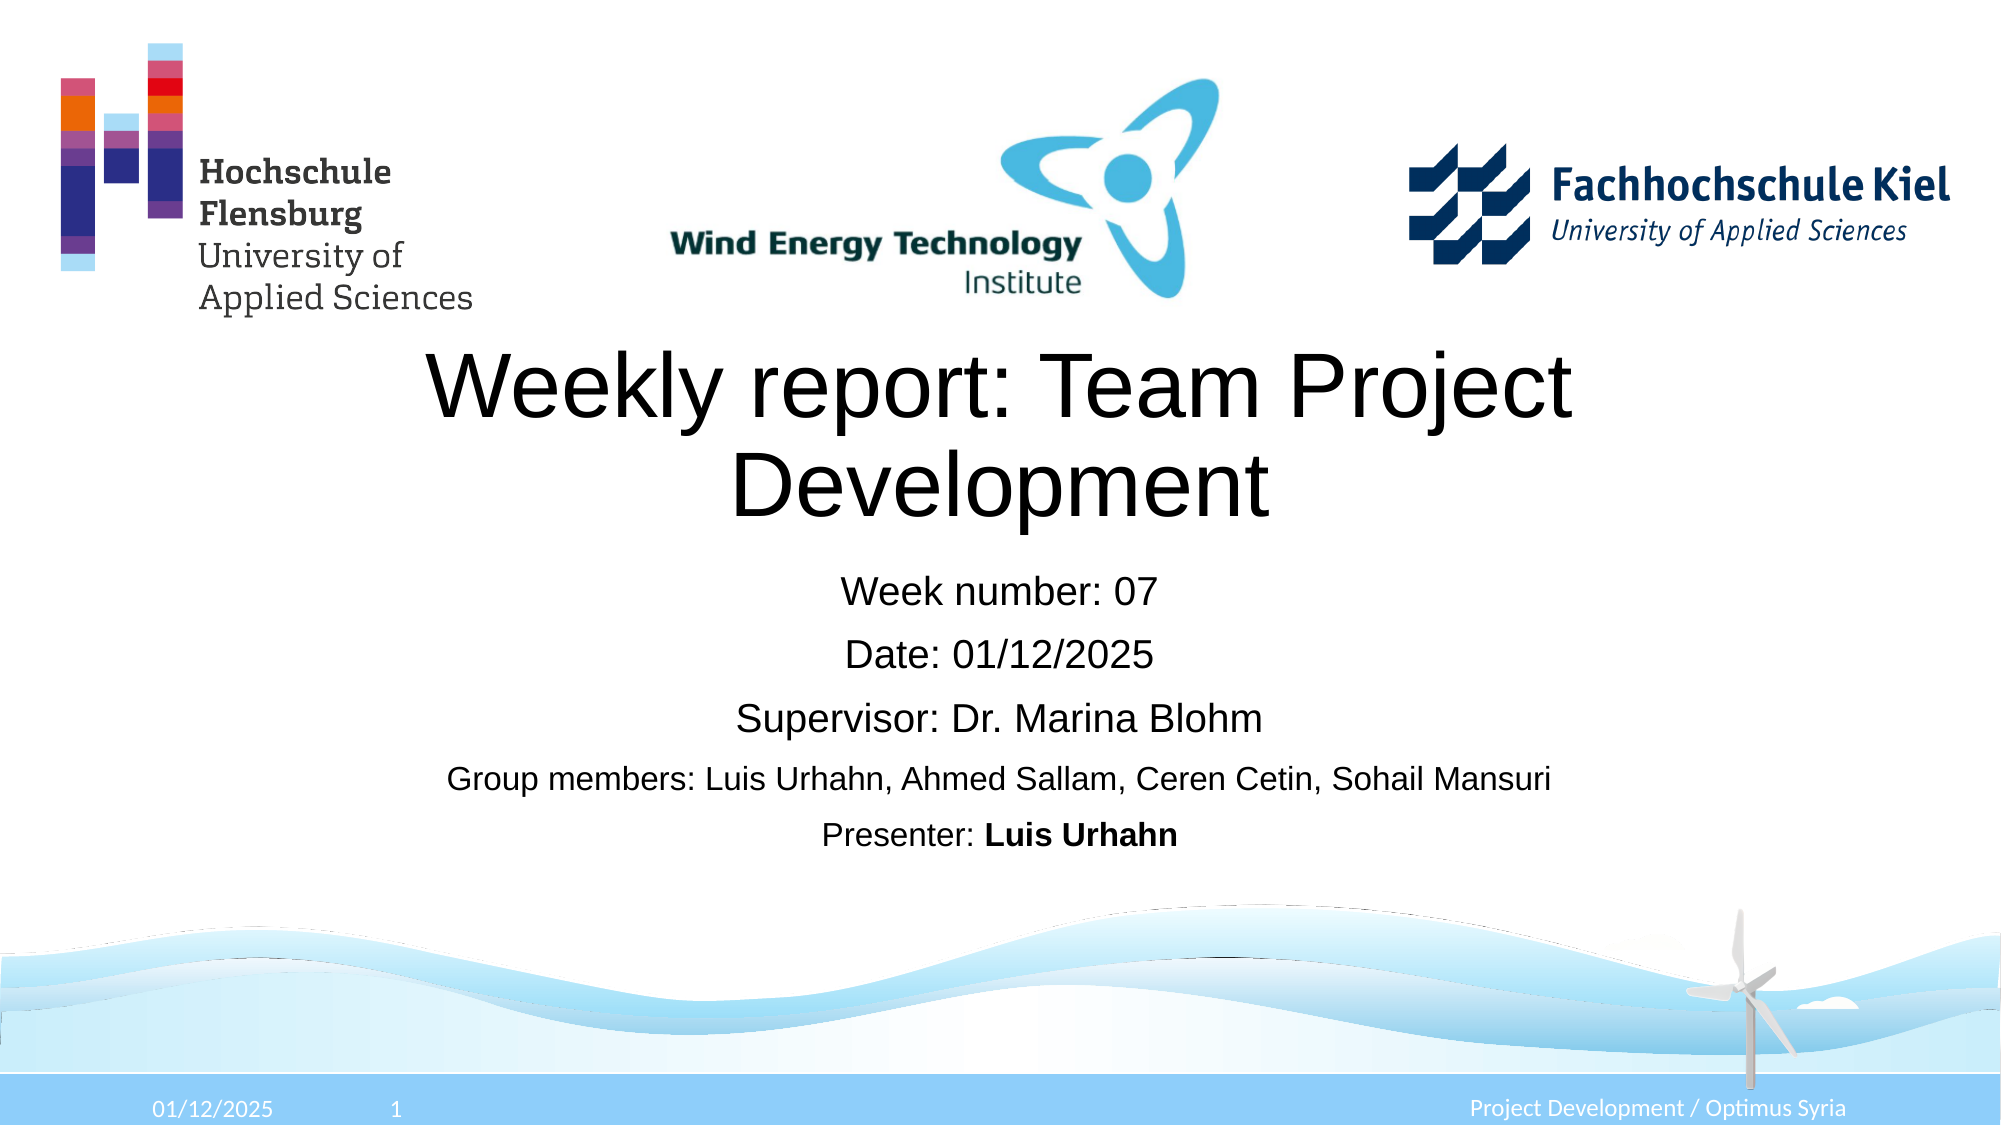

# Weekly report: Team Project Development
Week number: 07
Date: 01/12/2025
Supervisor: Dr. Marina Blohm
Group members: Luis Urhahn, Ahmed Sallam, Ceren Cetin, Sohail Mansuri
Presenter: Luis Urhahn
Project Development / Optimus Syria
01/12/2025
1